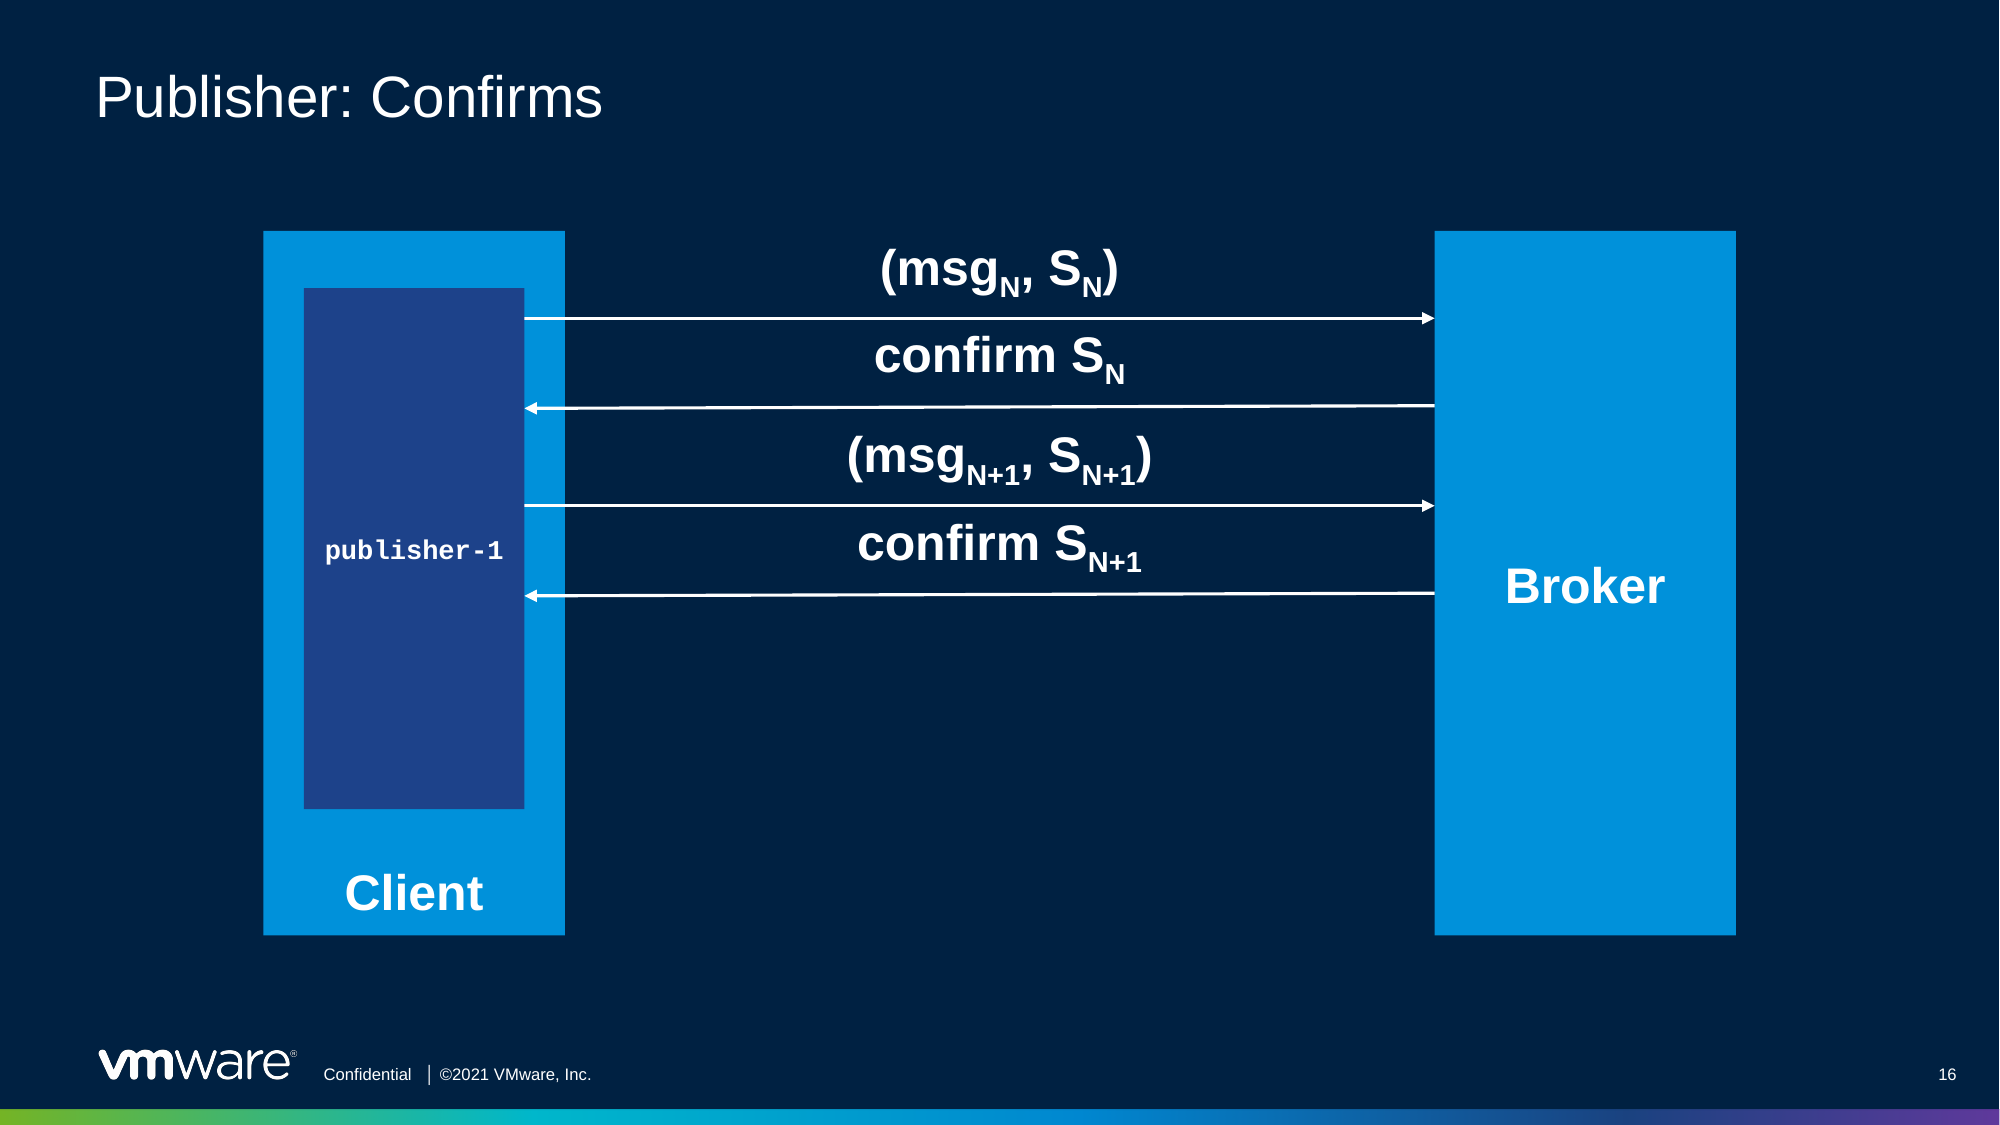

# Publisher: Confirms

Client
Broker
(msgN, SN)
publisher-1
confirm SN
(msgN+1, SN+1)
confirm SN+1